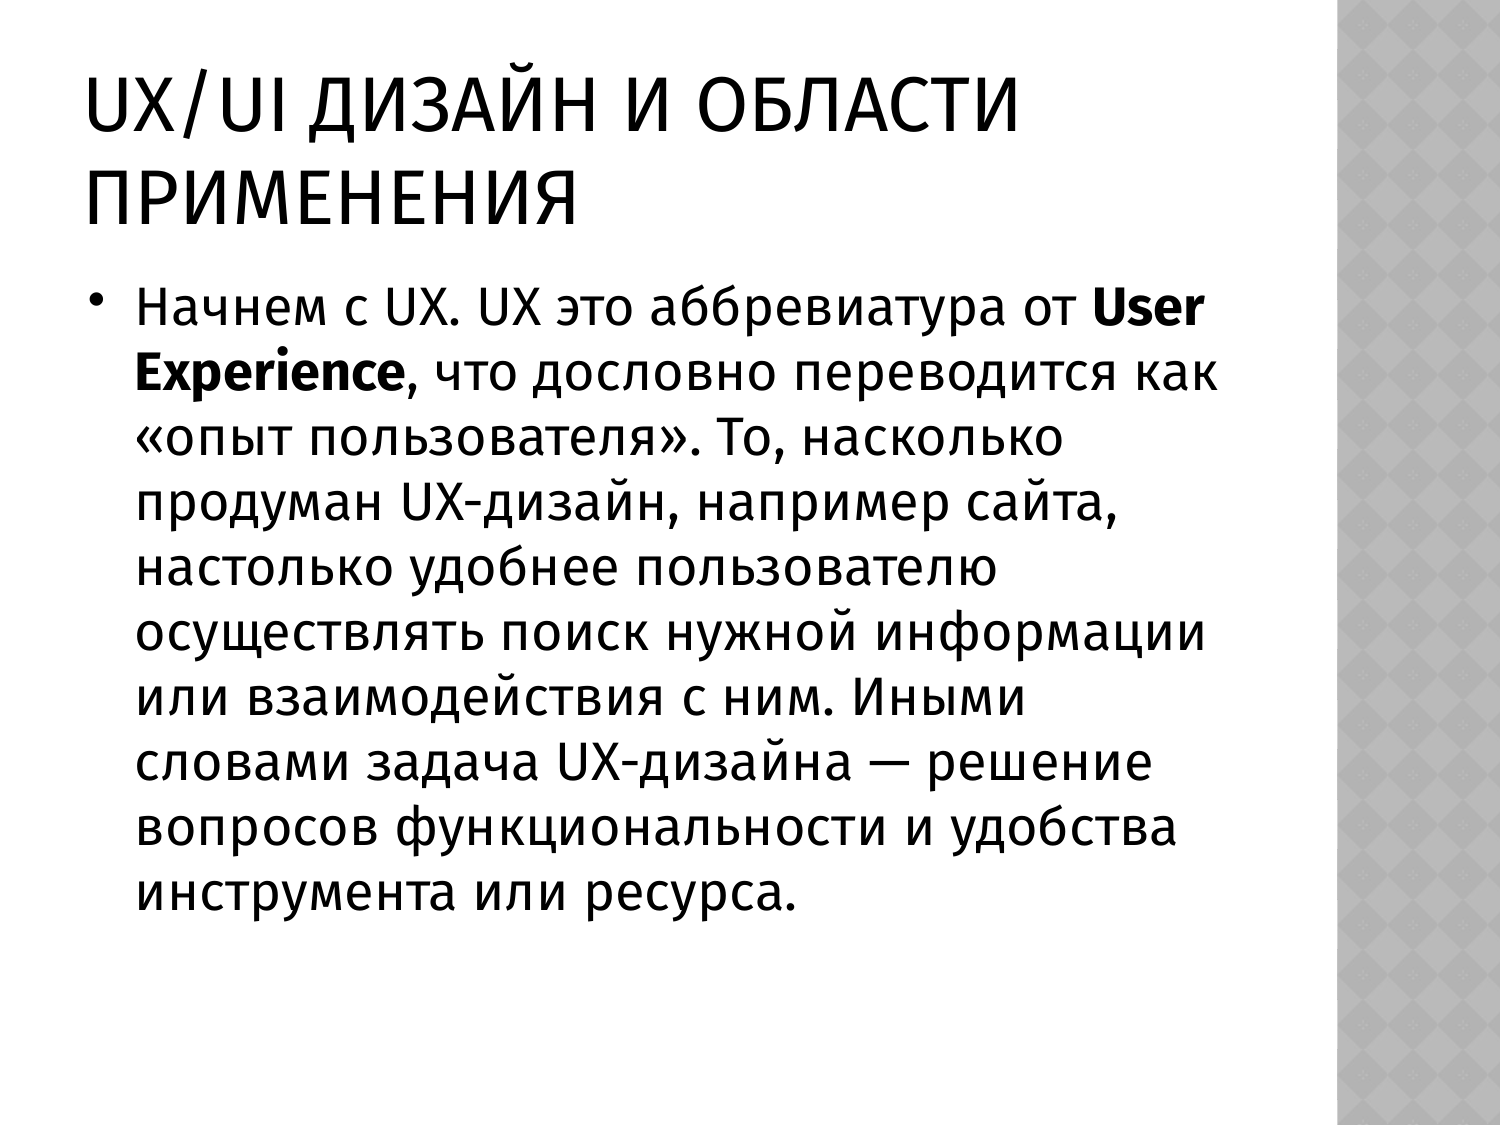

# UX/UI дизайн и области применения
Начнем с UX. UX это аббревиатура от User Experience, что дословно переводится как «опыт пользователя». То, насколько продуман UX-дизайн, например сайта, настолько удобнее пользователю осуществлять поиск нужной информации или взаимодействия с ним. Иными словами задача UX-дизайна — решение вопросов функциональности и удобства инструмента или ресурса.